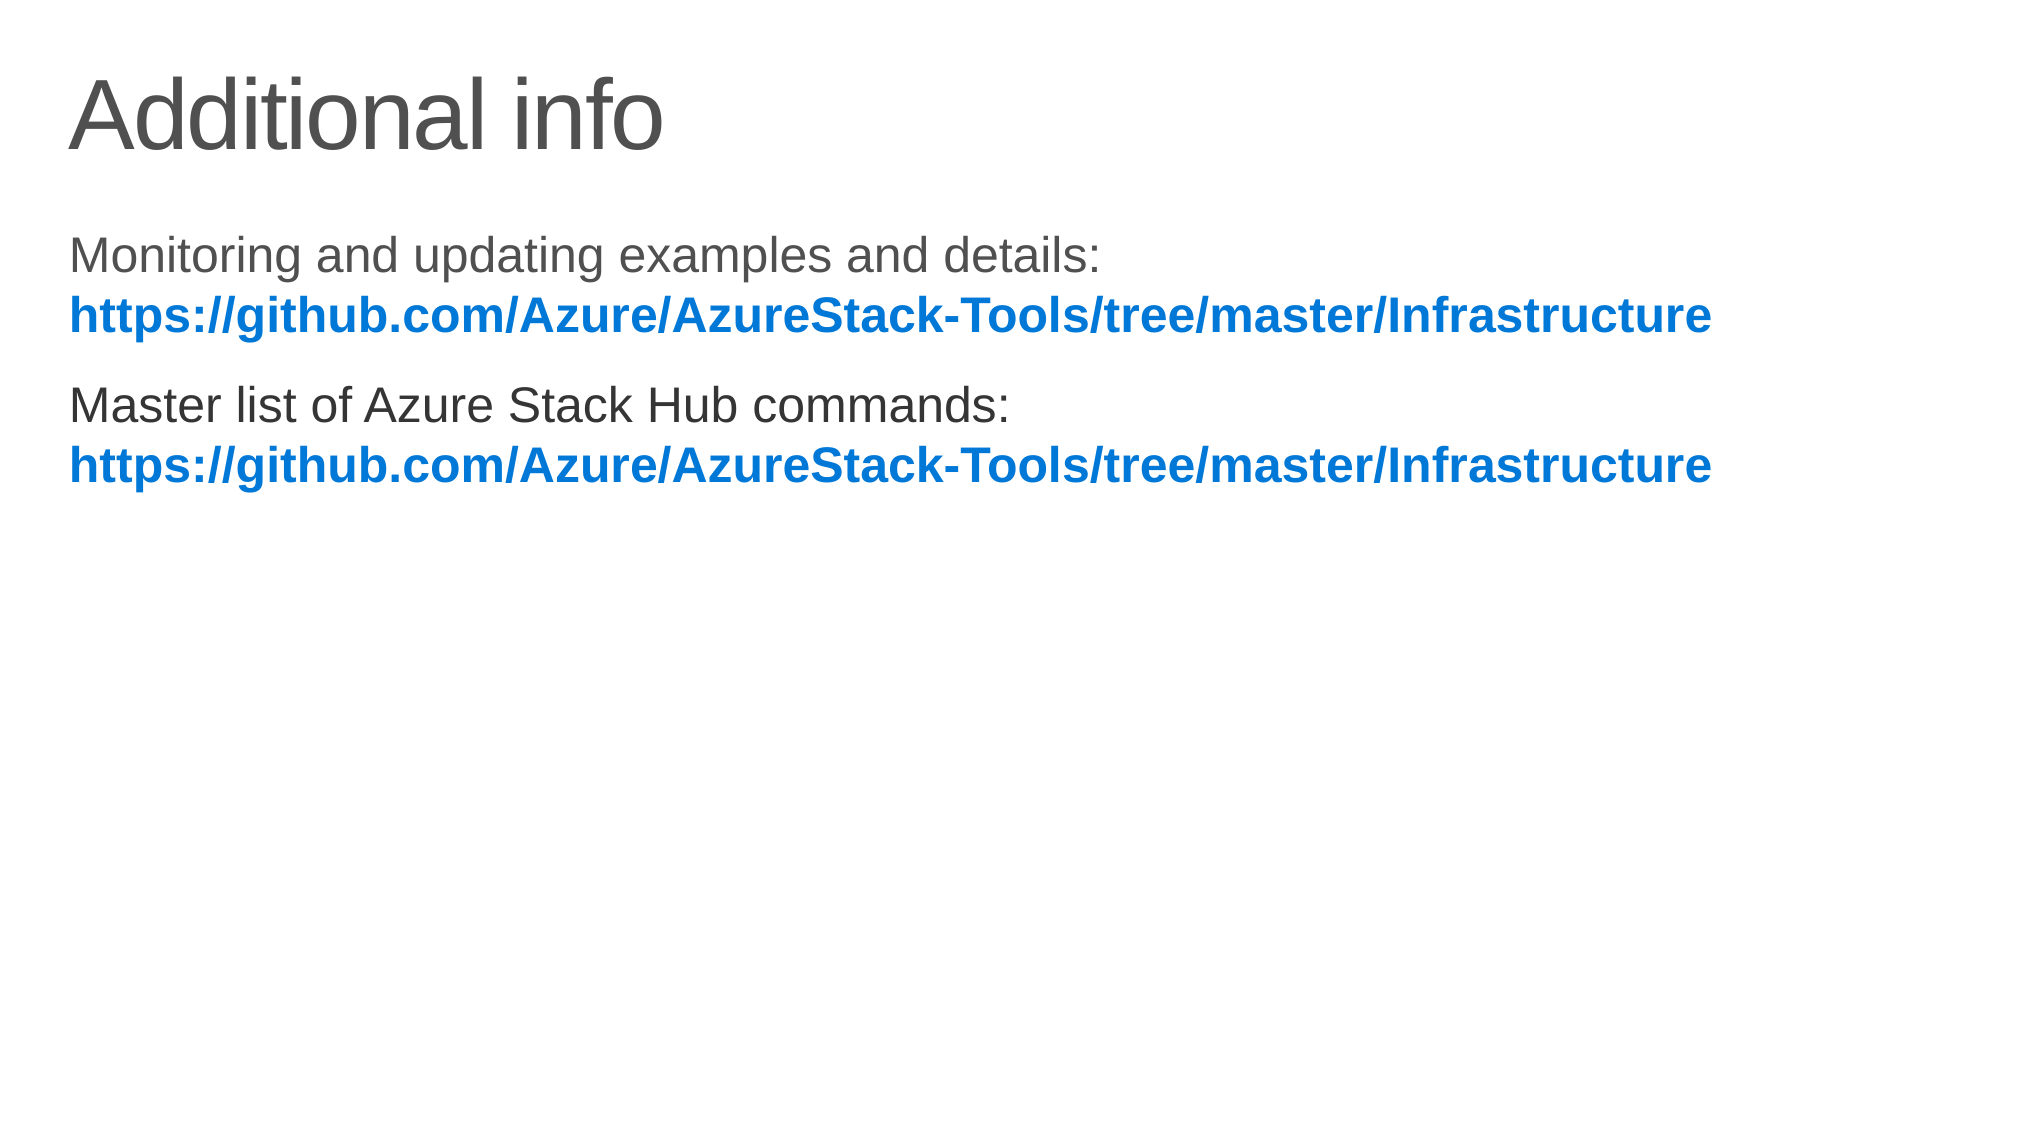

# Additional info
Monitoring and updating examples and details:
https://github.com/Azure/AzureStack-Tools/tree/master/Infrastructure

Master list of Azure Stack Hub commands:
https://github.com/Azure/AzureStack-Tools/tree/master/Infrastructure